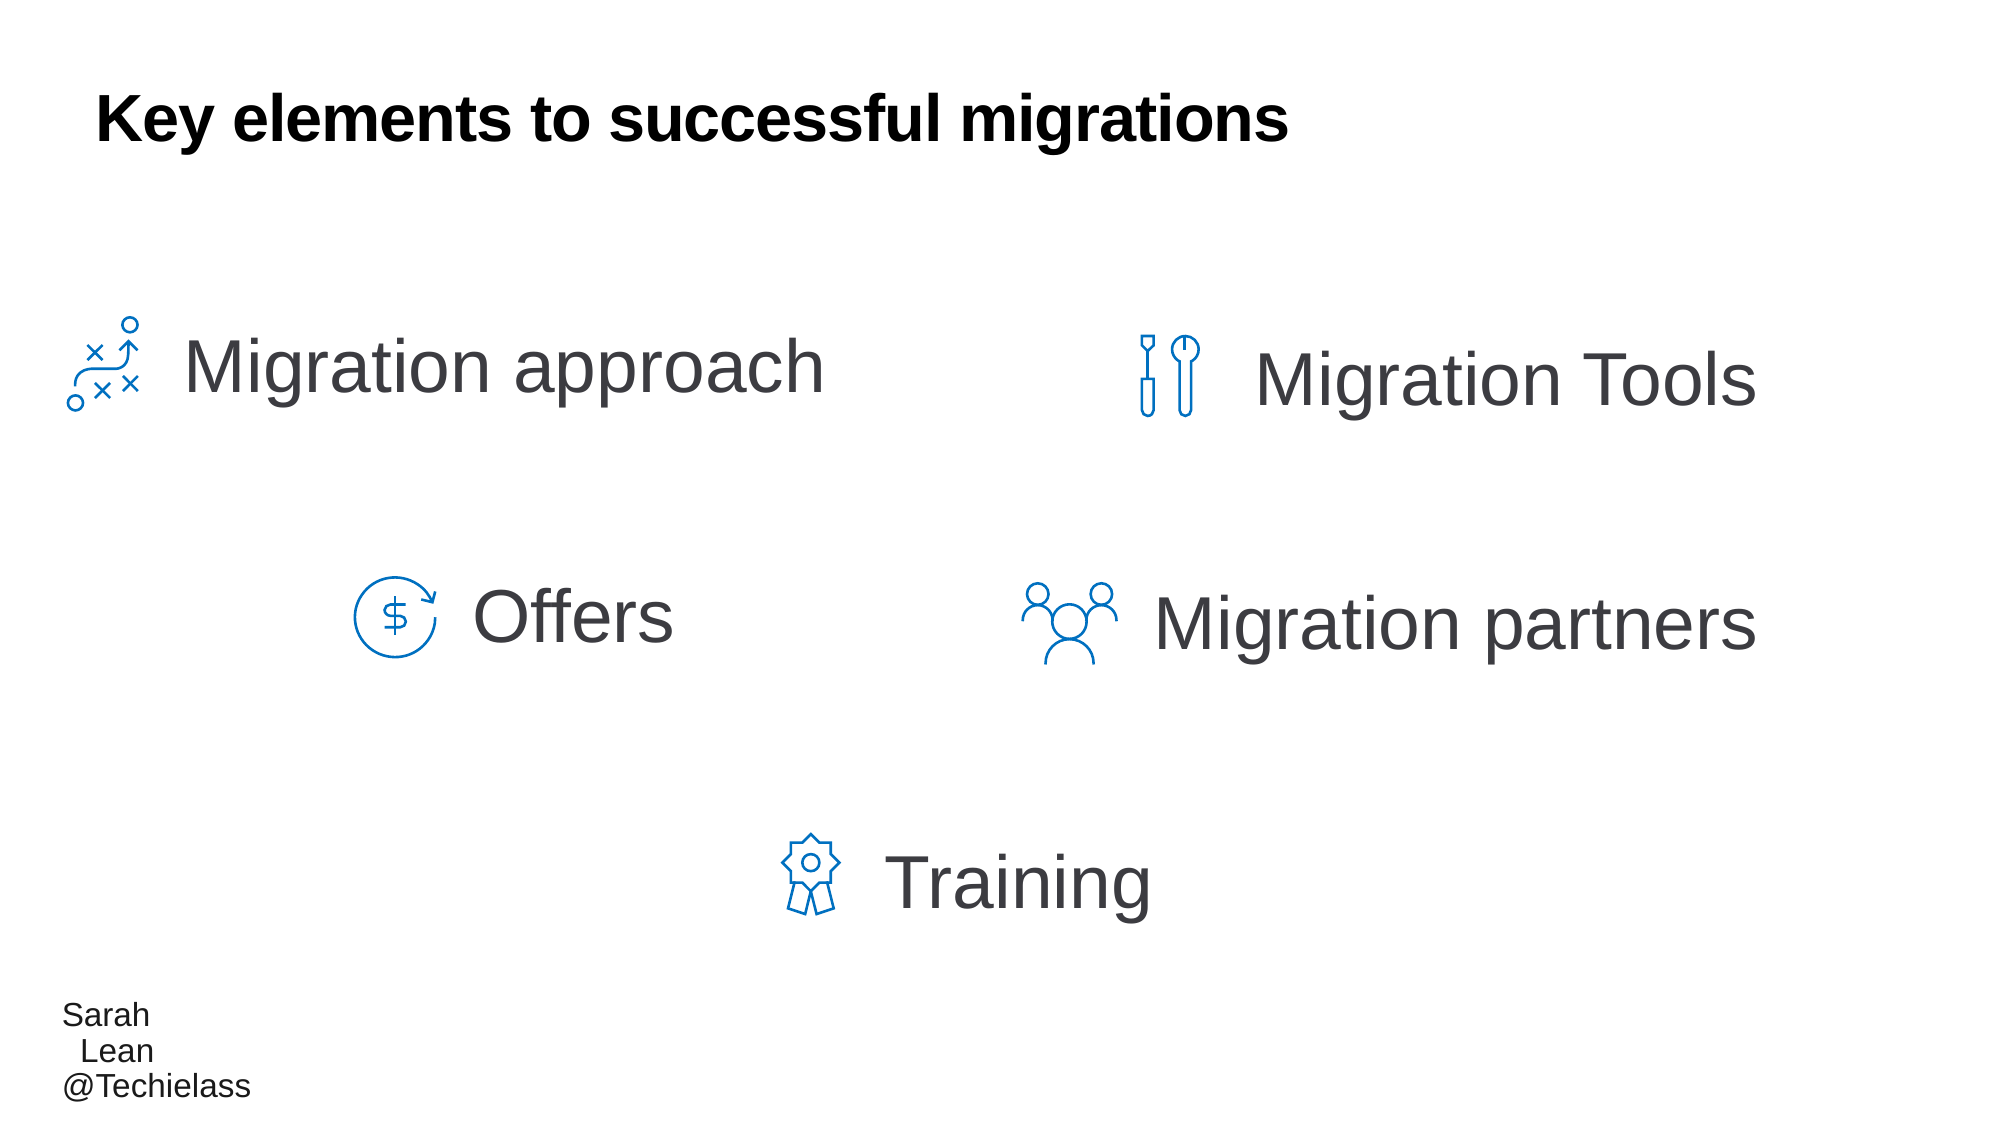

# Key elements to successful migrations
Migration approach

Migration Tools

Offers
Migration partners

Training

Sarah
  Lean 											         @Techielass